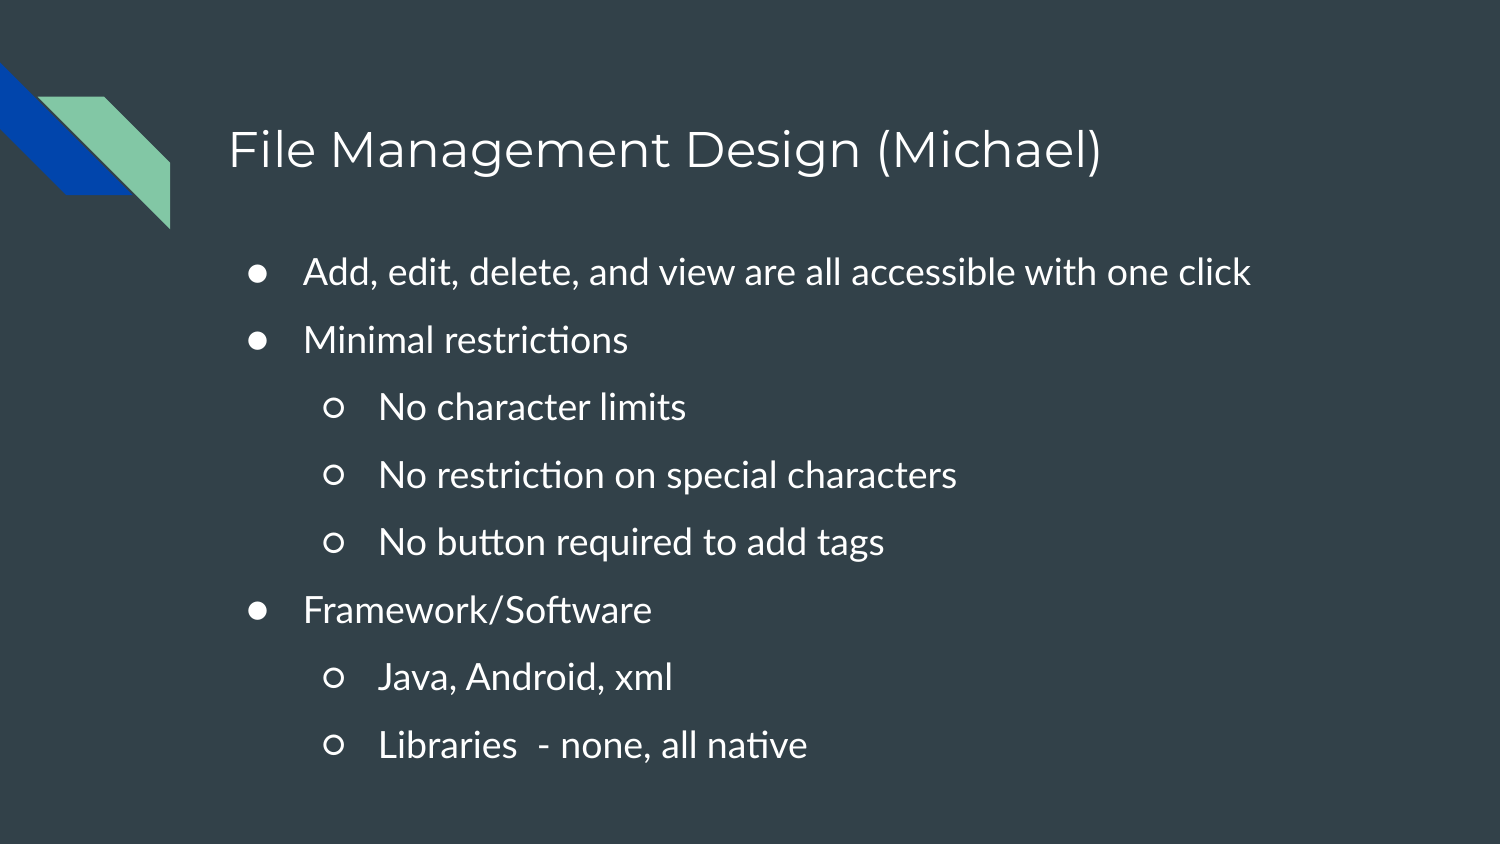

# File Management Design (Michael)
Add, edit, delete, and view are all accessible with one click
Minimal restrictions
No character limits
No restriction on special characters
No button required to add tags
Framework/Software
Java, Android, xml
Libraries  - none, all native